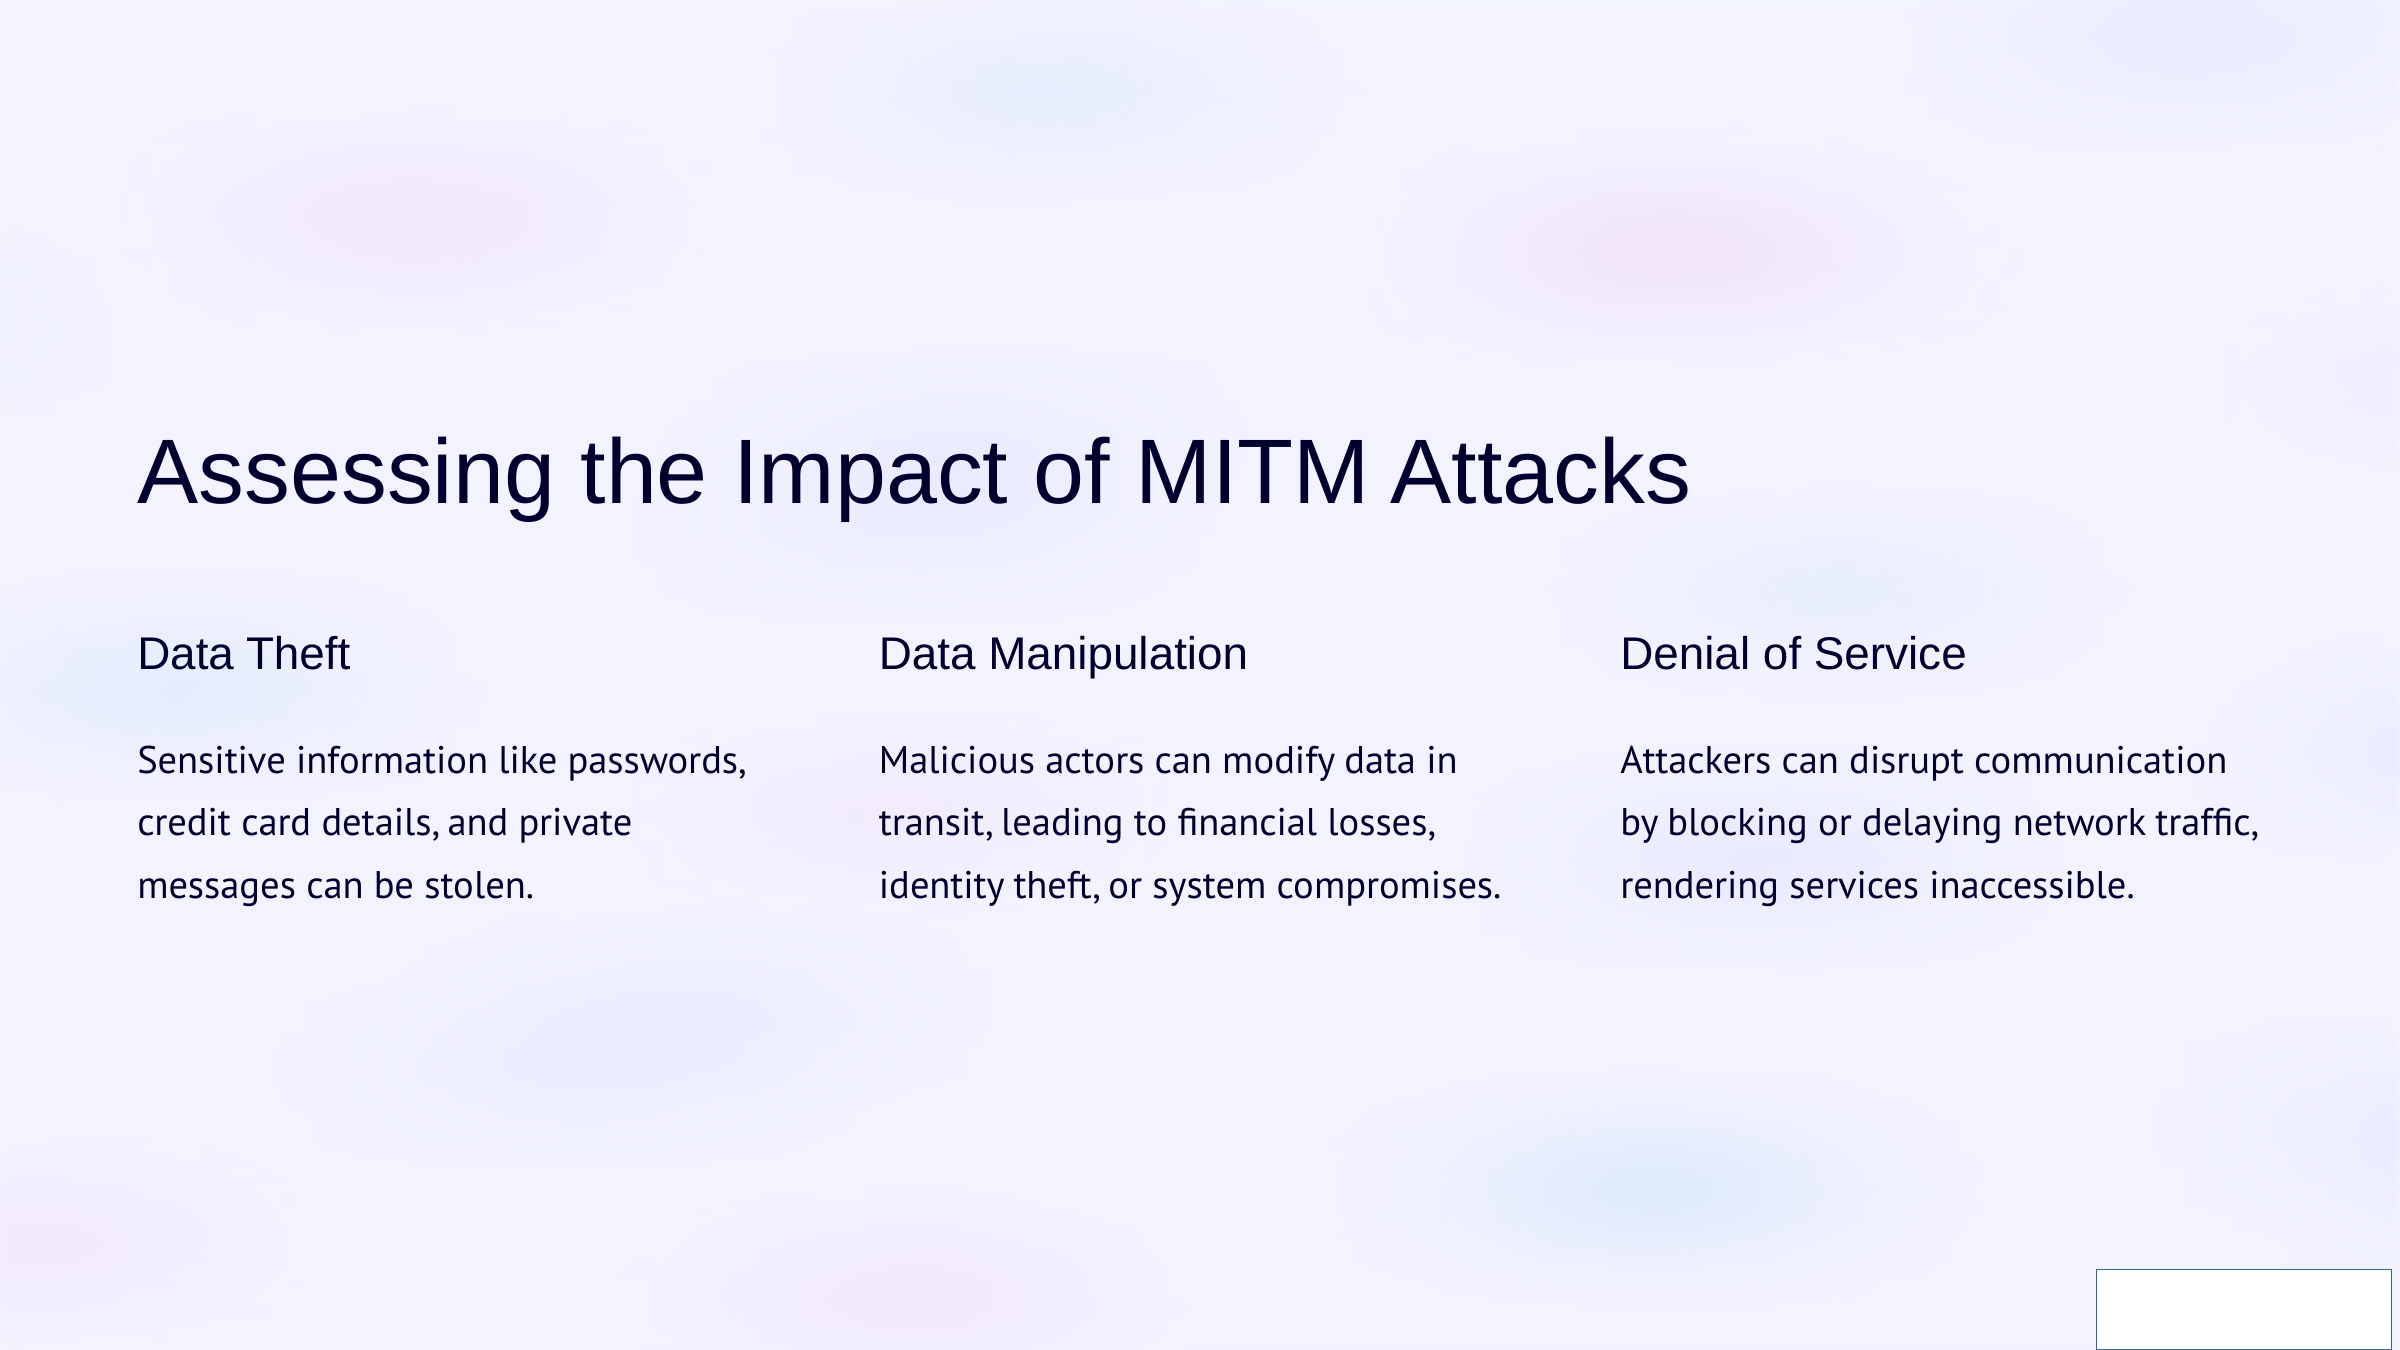

Assessing the Impact of MITM Attacks
Data Theft
Data Manipulation
Denial of Service
Sensitive information like passwords, credit card details, and private messages can be stolen.
Malicious actors can modify data in transit, leading to financial losses, identity theft, or system compromises.
Attackers can disrupt communication by blocking or delaying network traffic, rendering services inaccessible.